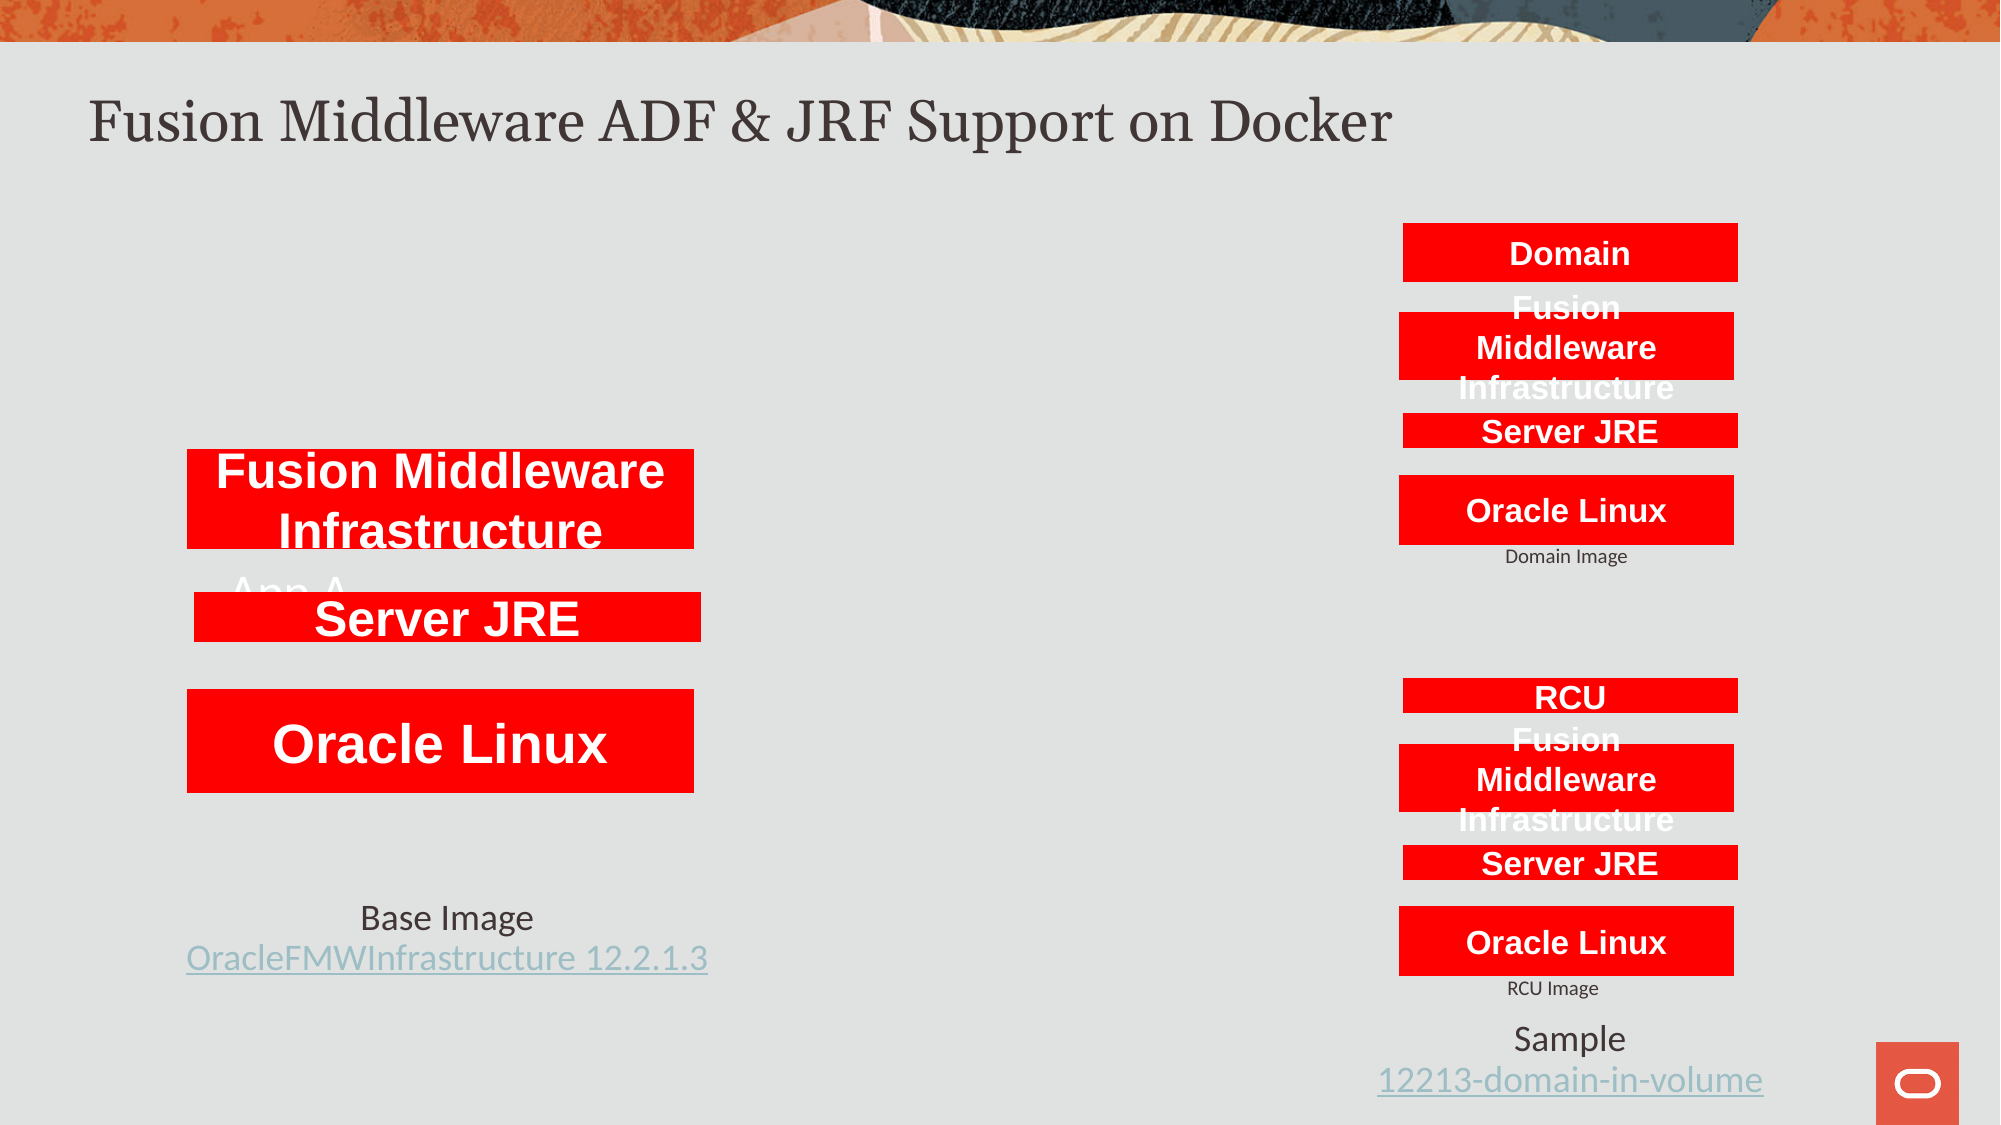

# Fusion Middleware ADF & JRF Support on Docker
Domain
Fusion Middleware Infrastructure
Server JRE
Fusion Middleware Infrastructure
Oracle Linux

Domain Image
App A

Server JRE
RCU
Oracle Linux
Fusion Middleware Infrastructure
Server JRE
Base Image
OracleFMWInfrastructure 12.2.1.3
Oracle Linux
RCU Image
Sample
12213-domain-in-volume